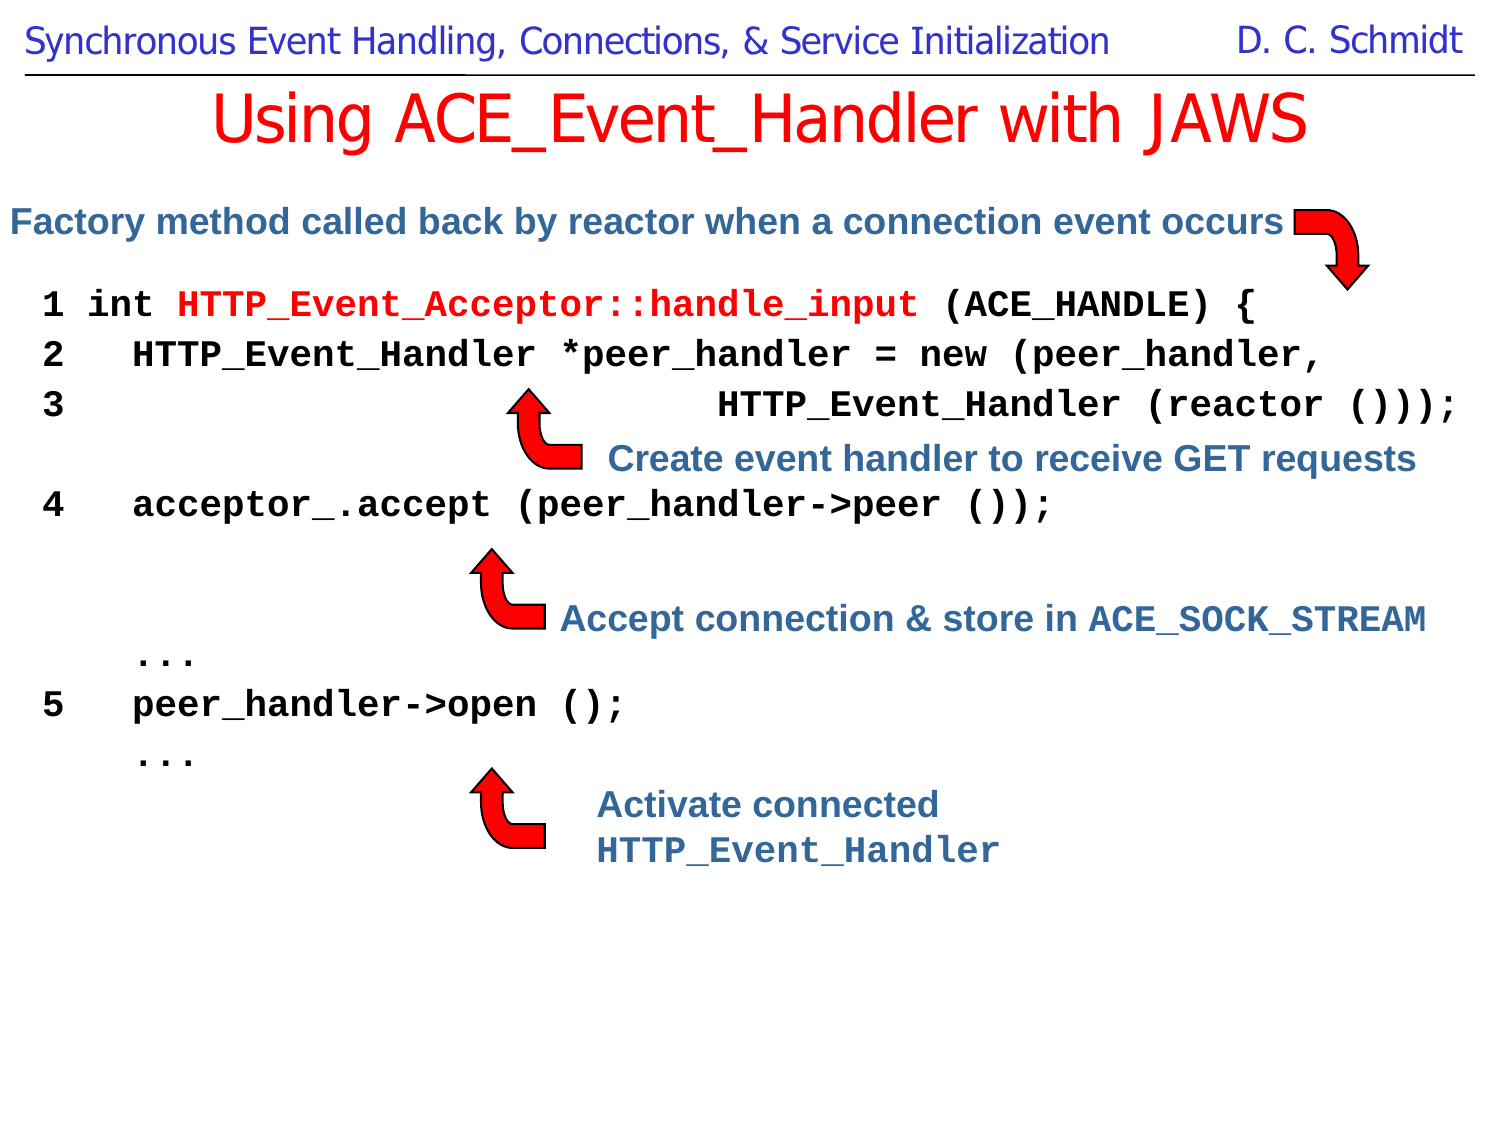

# Using ACE_Event_Handler with JAWS
Factory method called back by reactor when a connection event occurs

 1 int HTTP_Event_Acceptor::handle_input (ACE_HANDLE) {
 2   HTTP_Event_Handler *peer_handler = new (peer_handler,
 3                             HTTP_Event_Handler (reactor ()));

 4   acceptor_.accept (peer_handler->peer ());

     ...
 5   peer_handler->open ();
     ...

Create event handler to receive GET requests

Accept connection & store in ACE_SOCK_STREAM

Activate connected
HTTP_Event_Handler